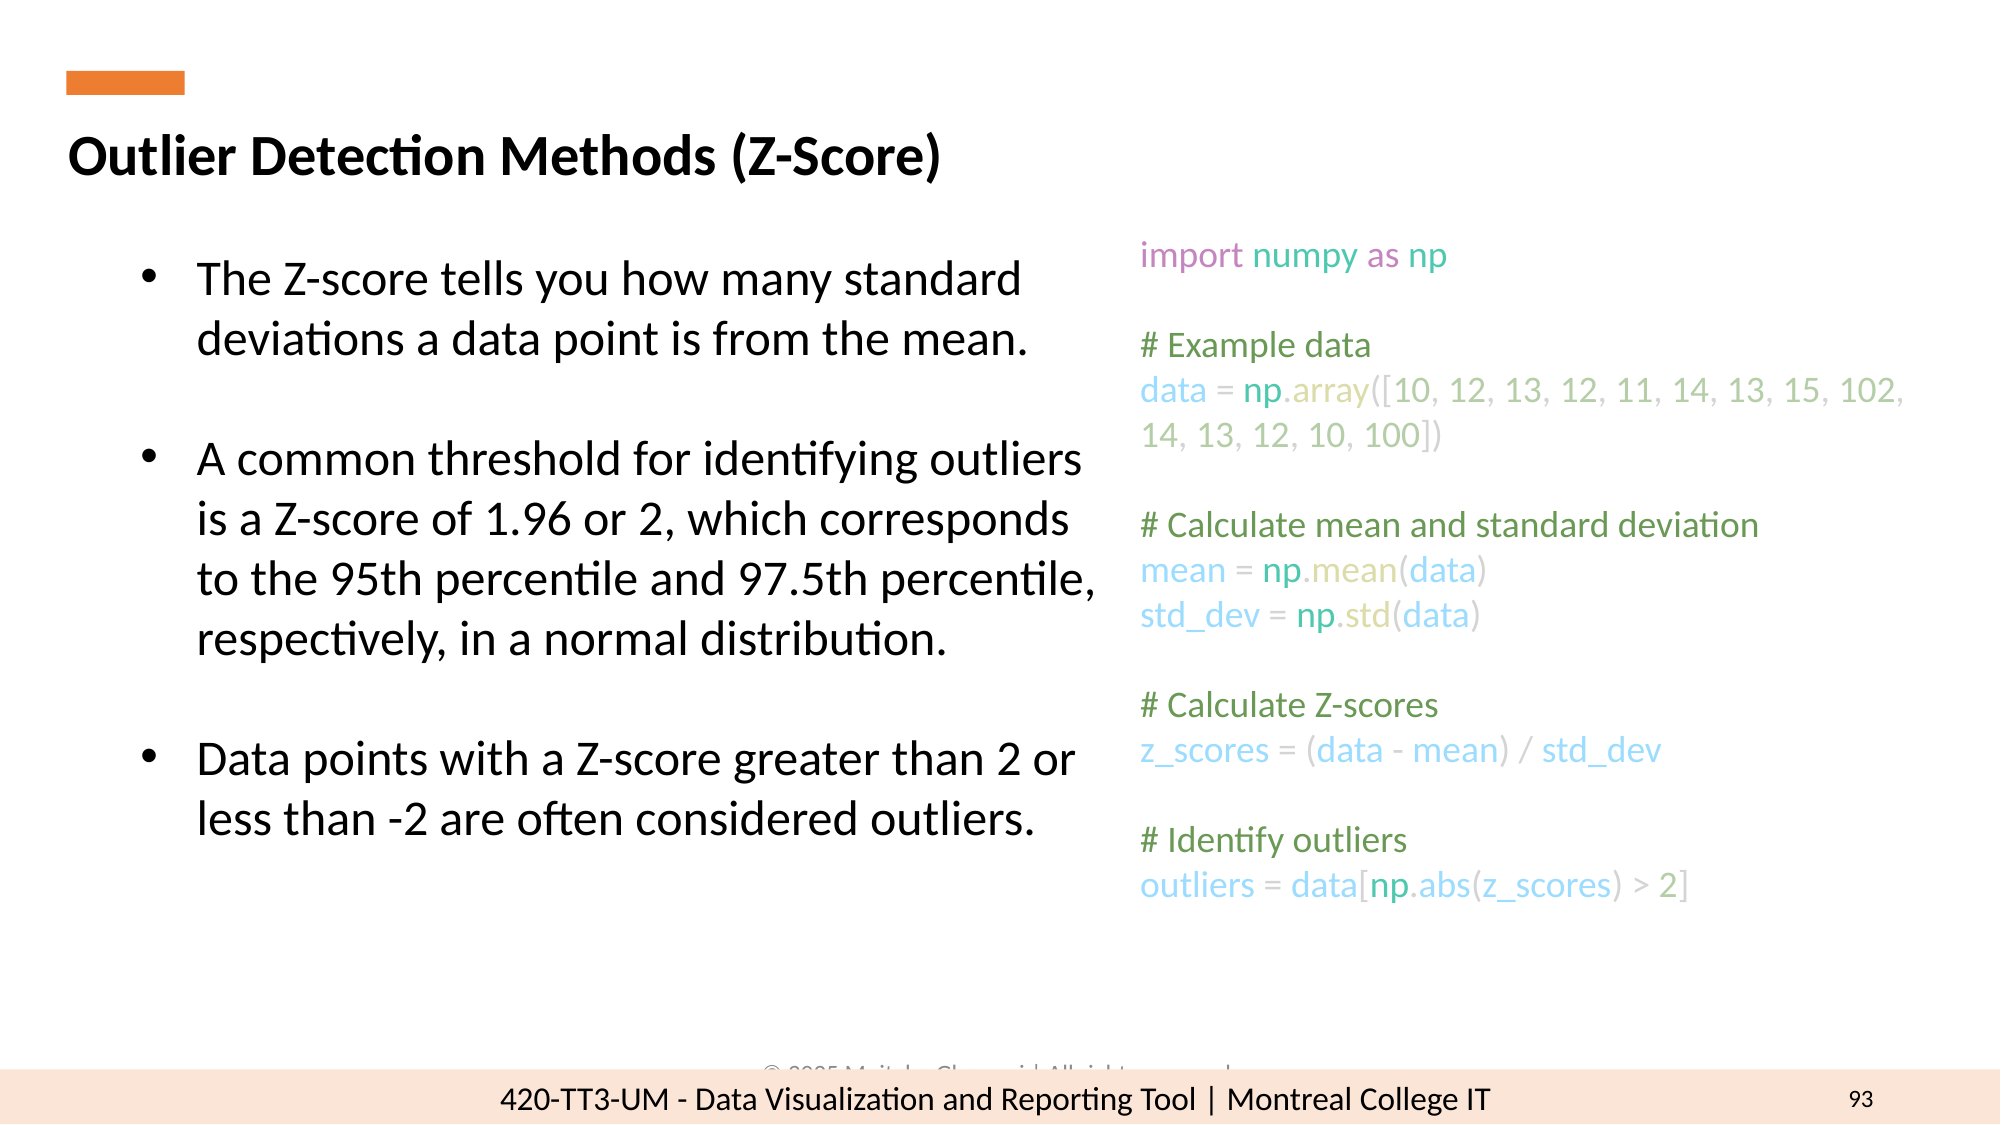

Outlier Detection Methods (Z-Score)
import numpy as np
# Example data
data = np.array([10, 12, 13, 12, 11, 14, 13, 15, 102, 14, 13, 12, 10, 100])
# Calculate mean and standard deviation
mean = np.mean(data)
std_dev = np.std(data)
# Calculate Z-scores
z_scores = (data - mean) / std_dev
# Identify outliers
outliers = data[np.abs(z_scores) > 2]
The Z-score tells you how many standard deviations a data point is from the mean.

A common threshold for identifying outliers is a Z-score of 1.96 or 2, which corresponds to the 95th percentile and 97.5th percentile, respectively, in a normal distribution.

Data points with a Z-score greater than 2 or less than -2 are often considered outliers.

© 2025 Mojtaba Ghasemi | All rights reserved.
93
420-TT3-UM - Data Visualization and Reporting Tool | Montreal College IT